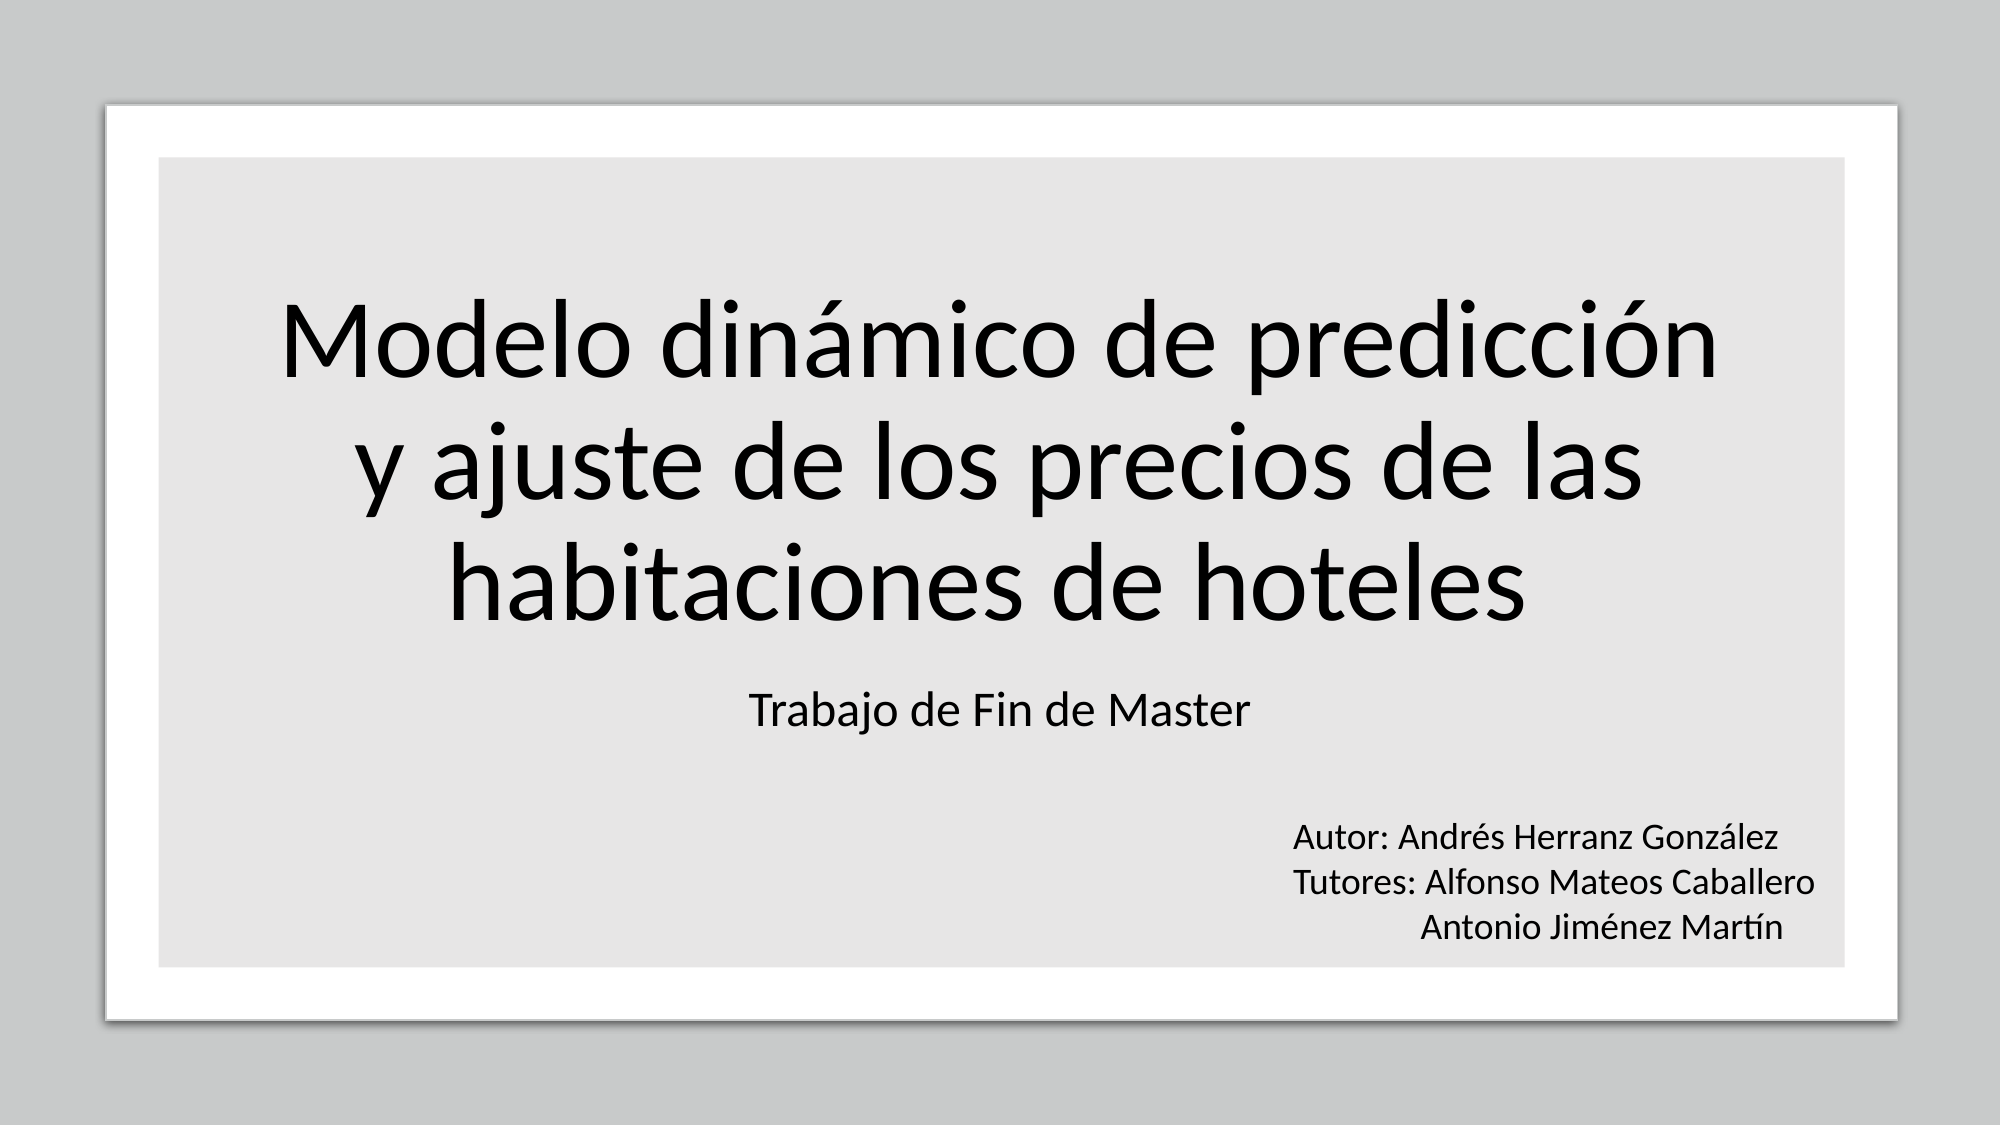

# Modelo dinámico de predicción y ajuste de los precios de las habitaciones de hoteles
Trabajo de Fin de Master
Autor: Andrés Herranz González
Tutores: Alfonso Mateos Caballero
               Antonio Jiménez Martín